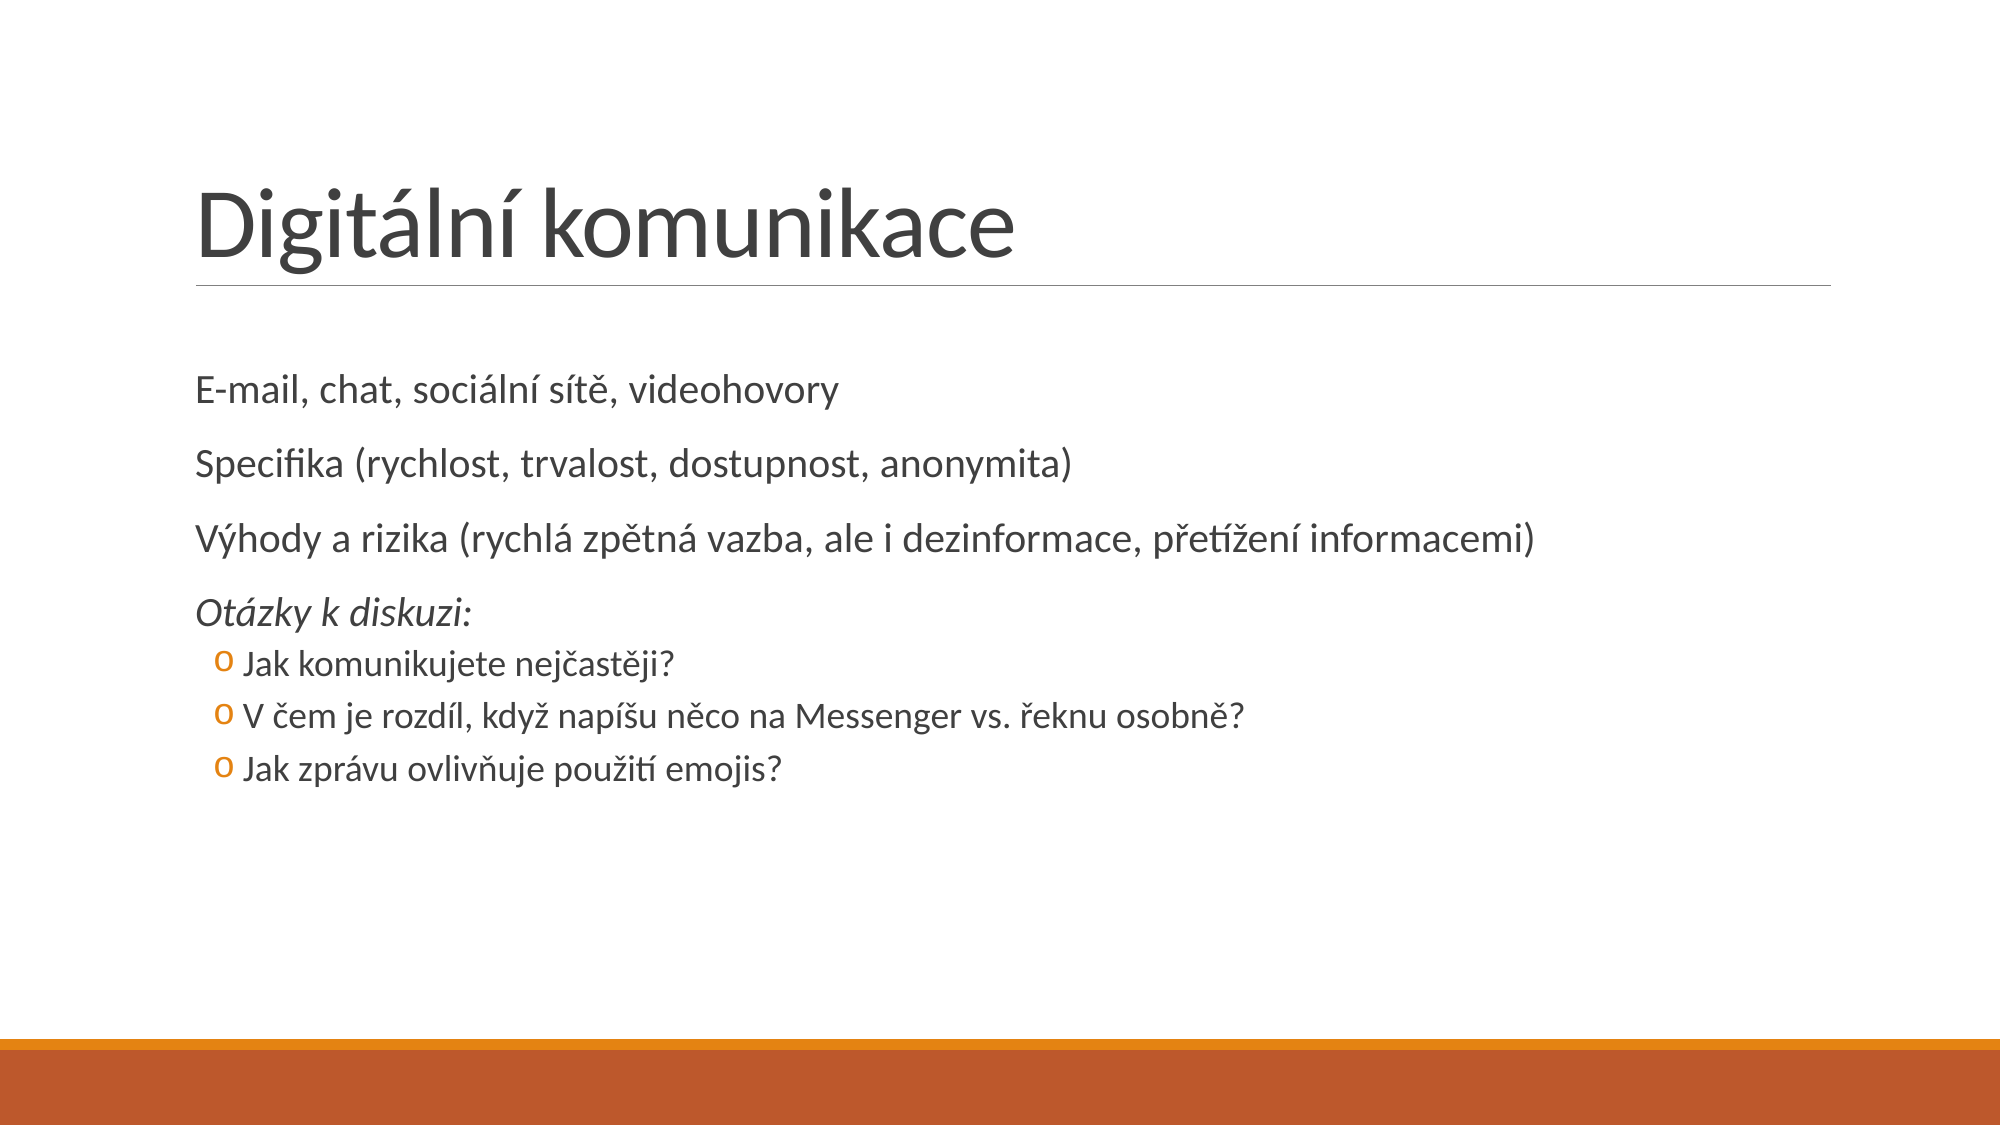

# Digitální komunikace
E-mail, chat, sociální sítě, videohovory
Specifika (rychlost, trvalost, dostupnost, anonymita)
Výhody a rizika (rychlá zpětná vazba, ale i dezinformace, přetížení informacemi)
Otázky k diskuzi:
Jak komunikujete nejčastěji?
V čem je rozdíl, když napíšu něco na Messenger vs. řeknu osobně?
Jak zprávu ovlivňuje použití emojis?